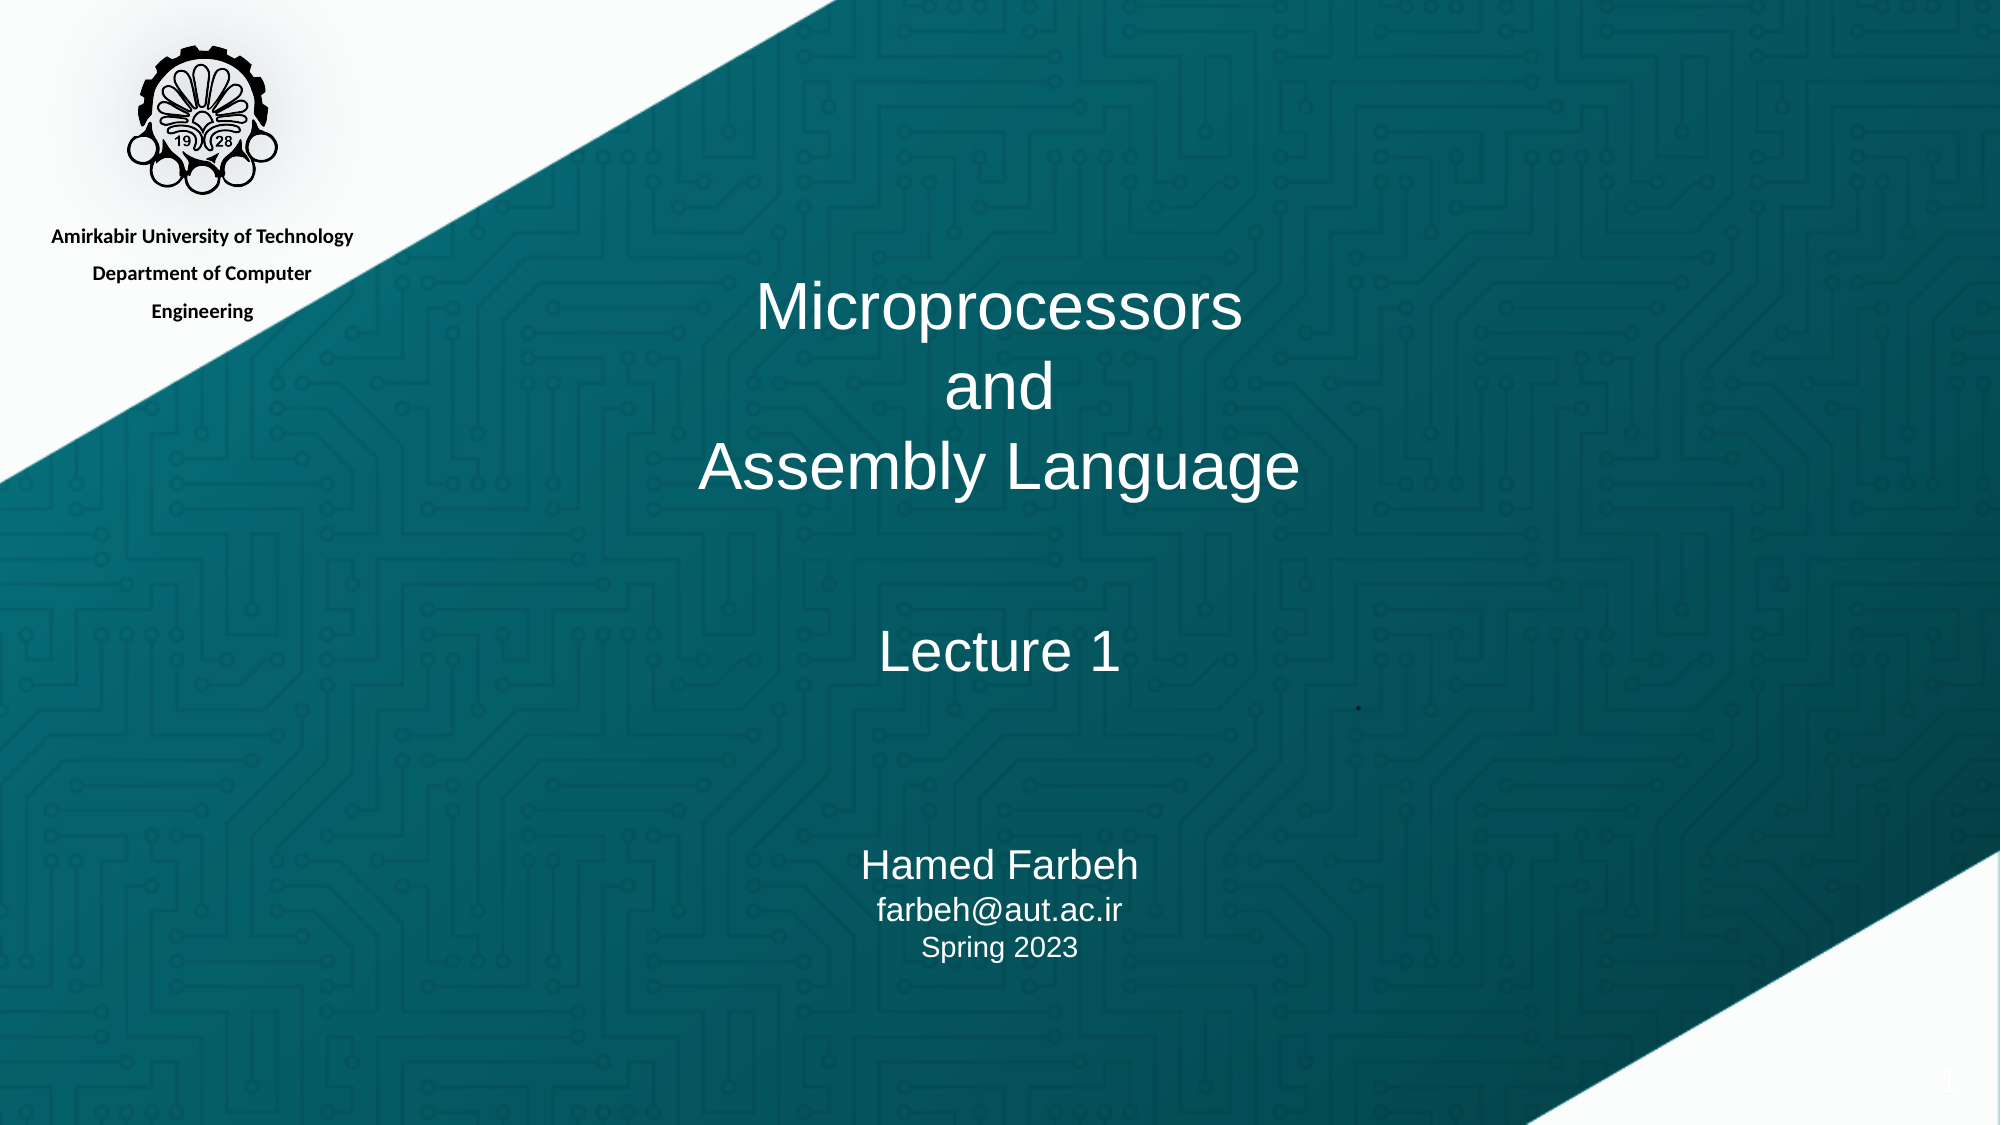

# Microprocessors and Assembly Language Lecture 1 Hamed Farbeh farbeh@aut.ac.ir Spring 2023
1